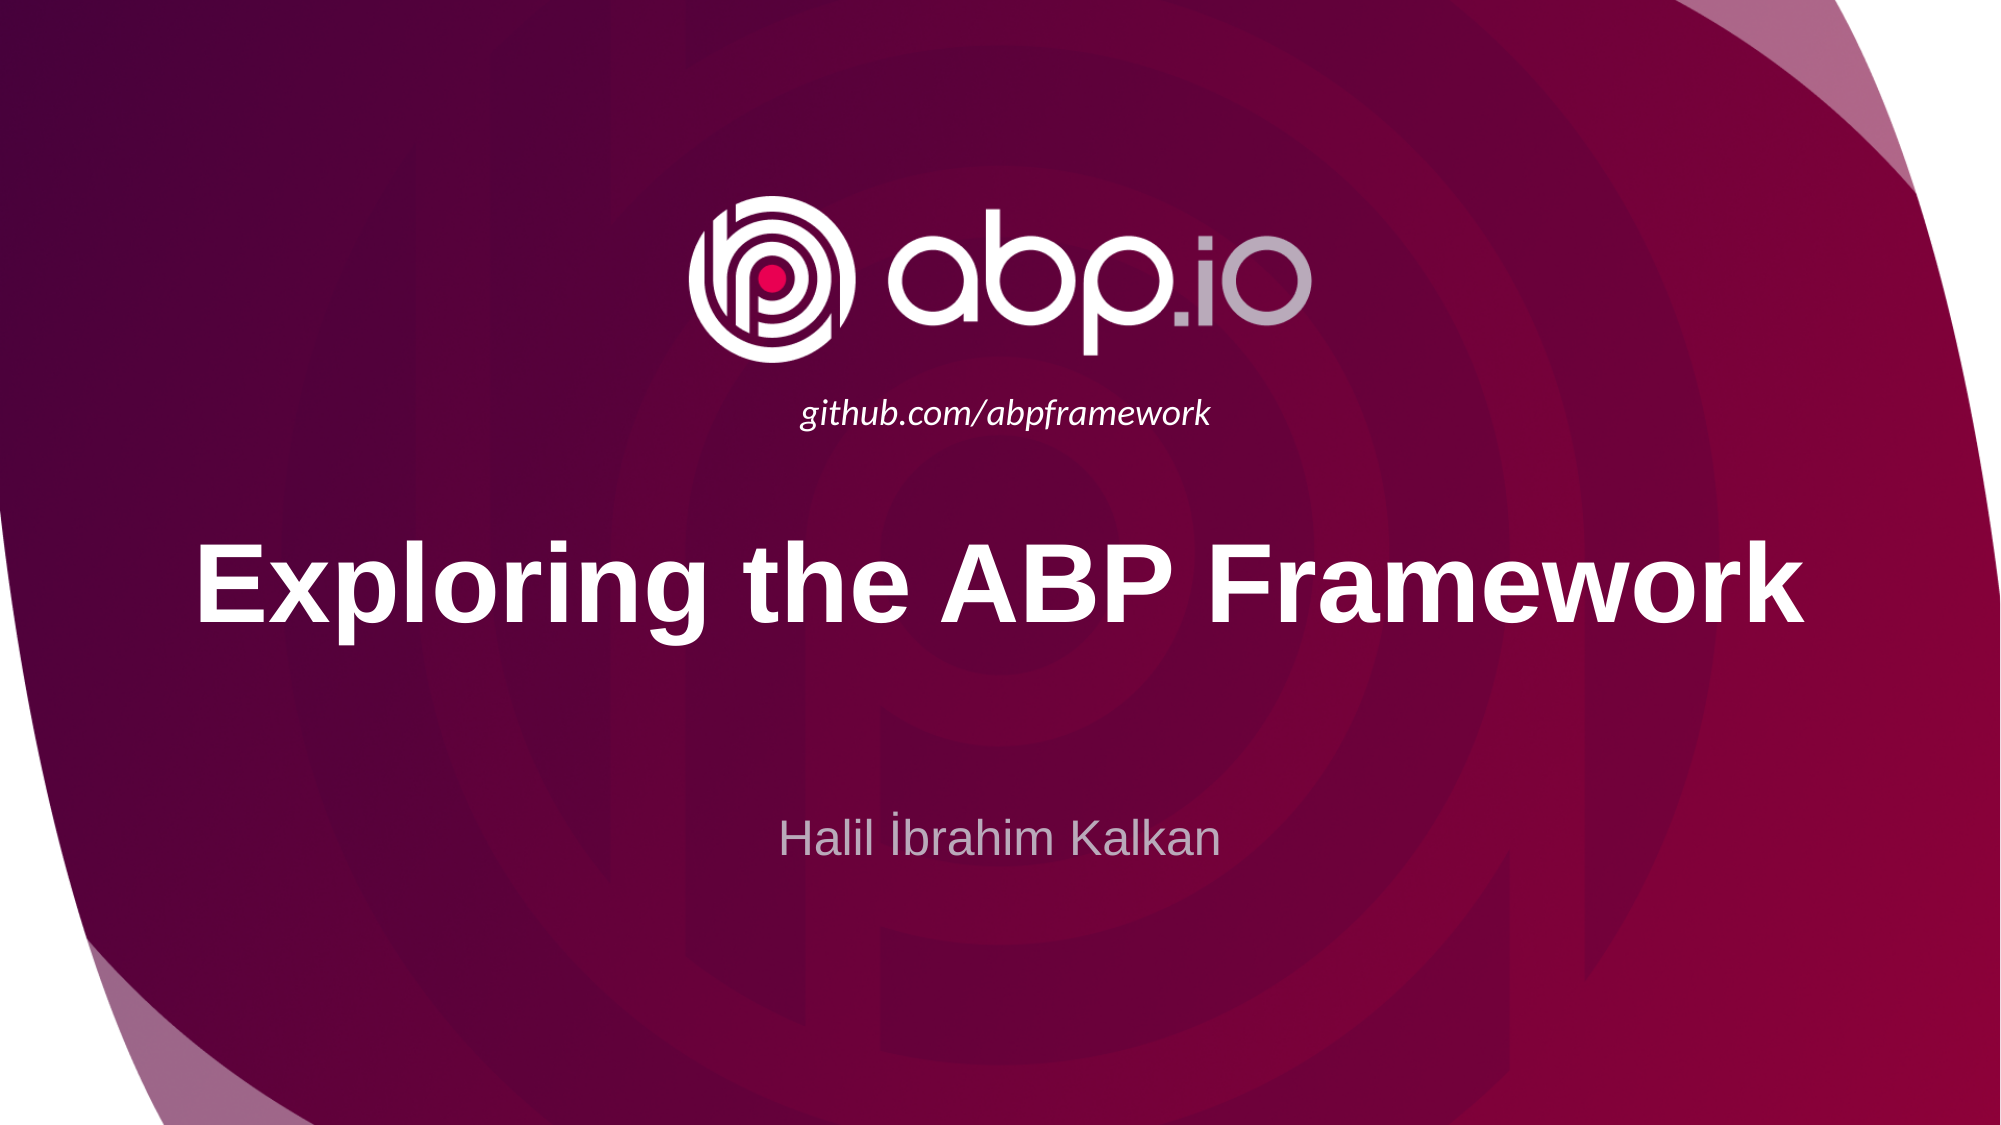

github.com/abpframework
# Exploring the ABP Framework
Halil İbrahim Kalkan